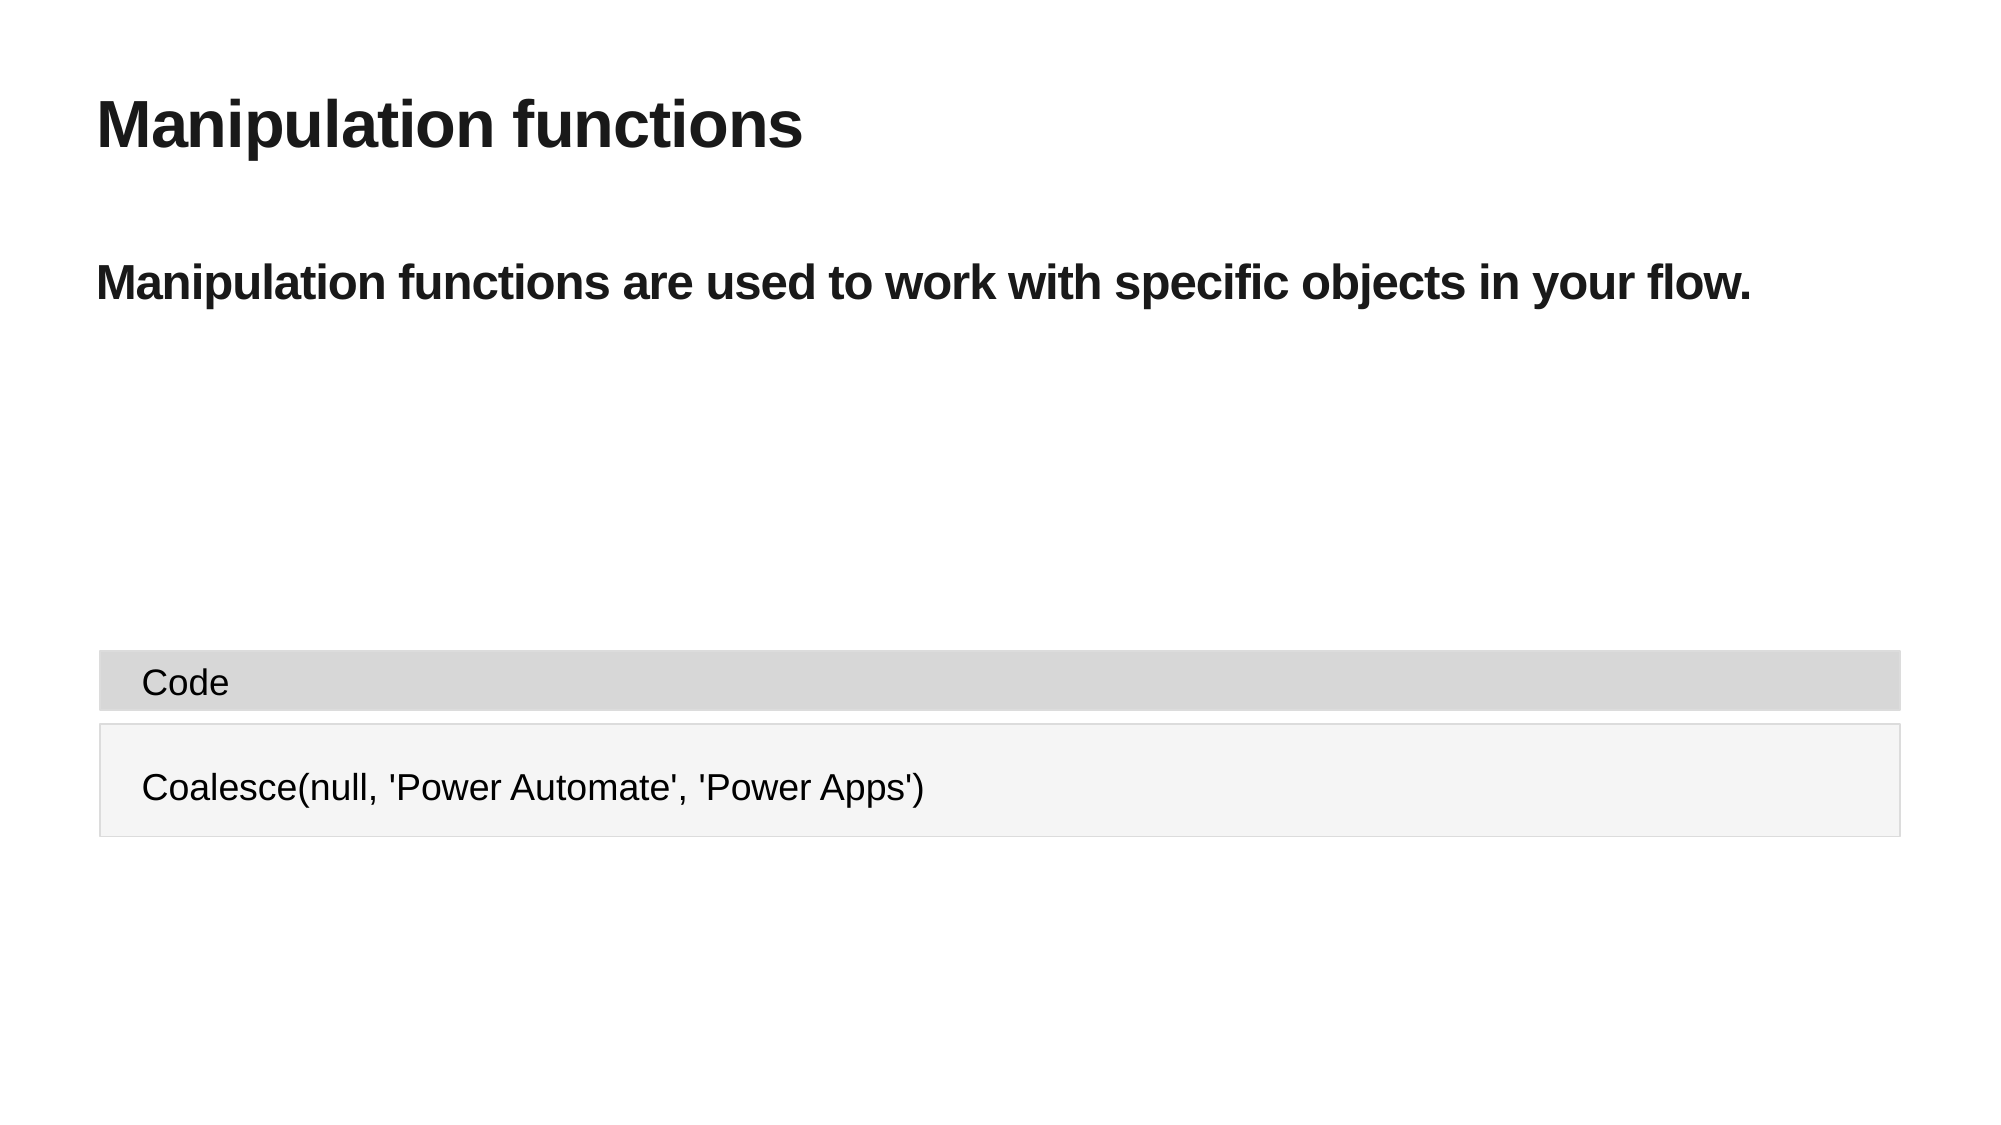

# Manipulation functions
Manipulation functions are used to work with specific objects in your flow.
Code
Coalesce(null, 'Power Automate', 'Power Apps')